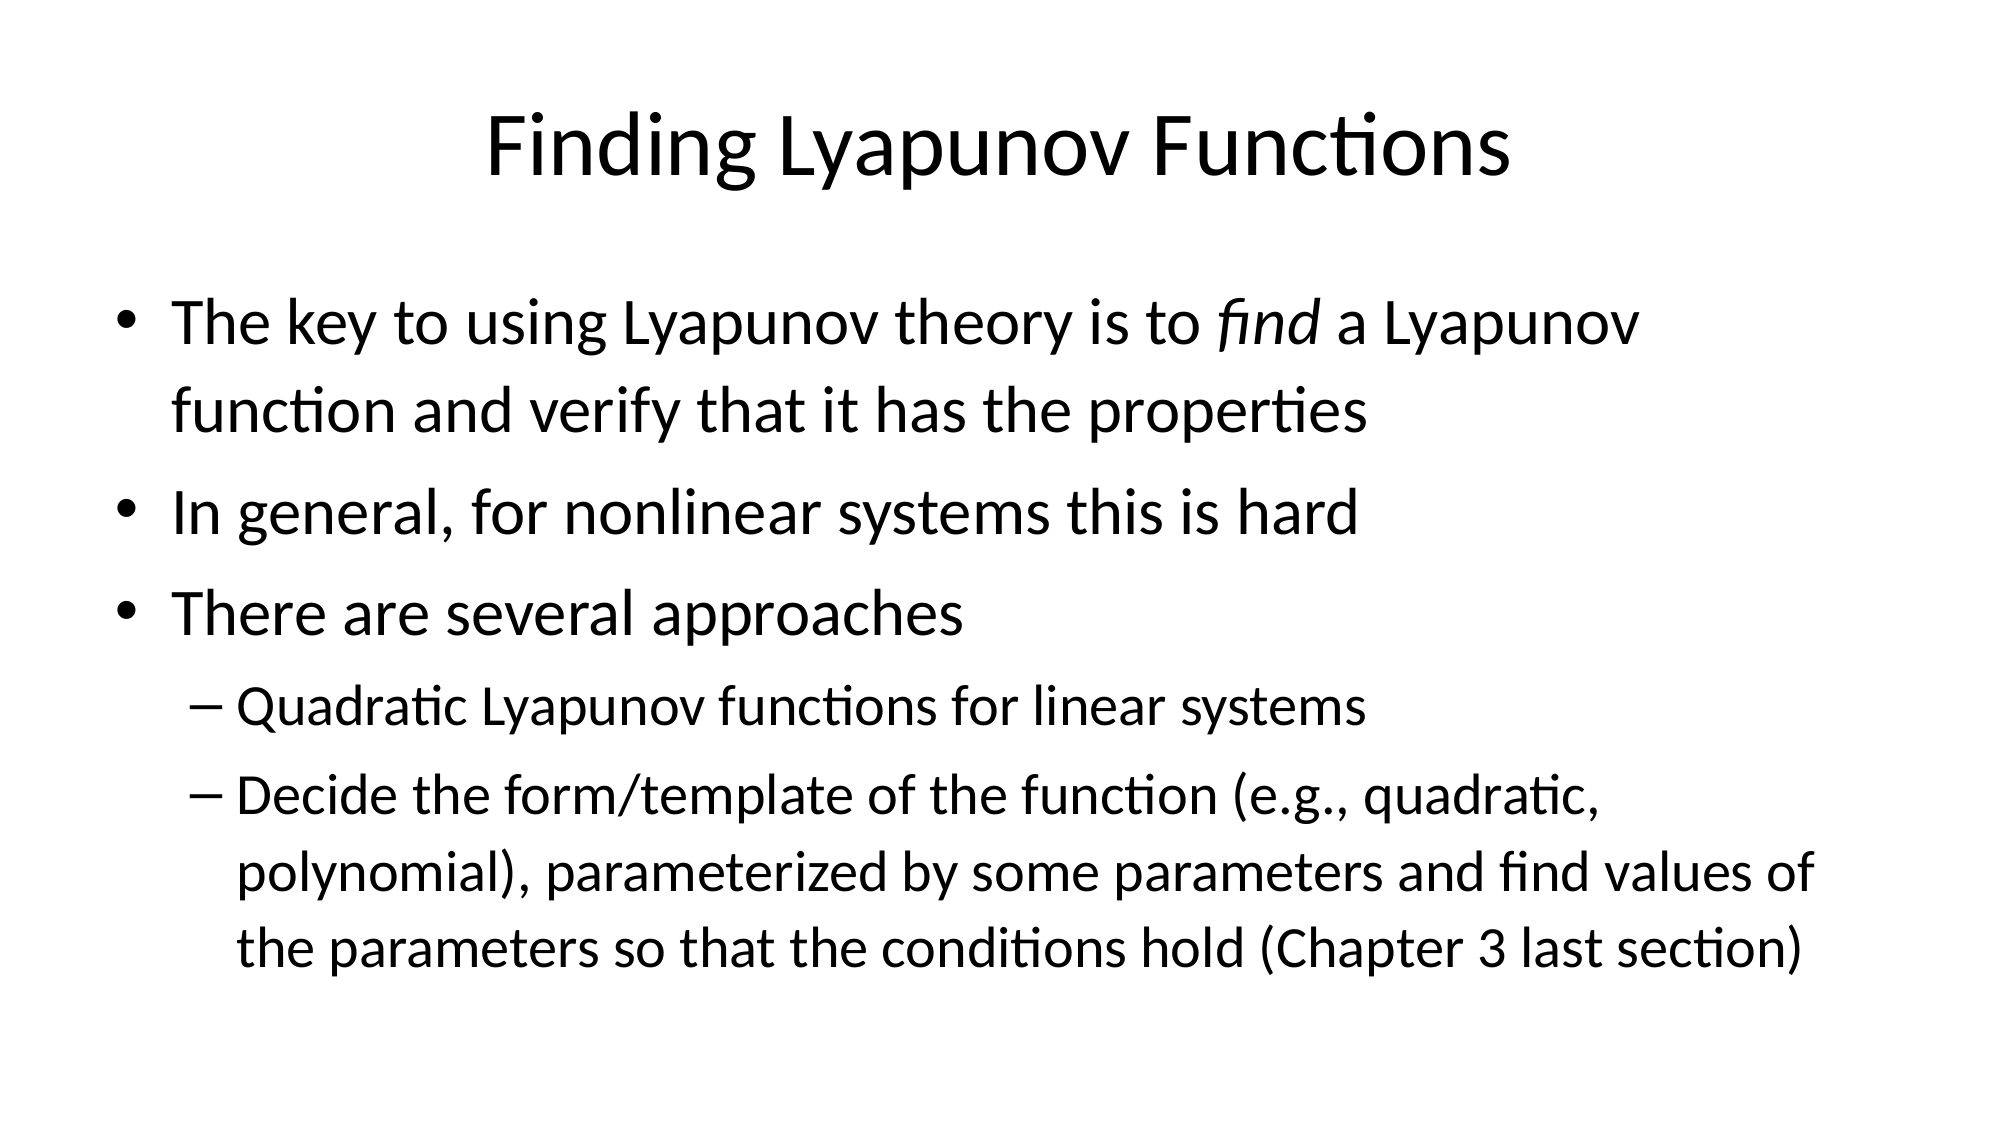

# Finding Lyapunov Functions
The key to using Lyapunov theory is to find a Lyapunov function and verify that it has the properties
In general, for nonlinear systems this is hard
There are several approaches
Quadratic Lyapunov functions for linear systems
Decide the form/template of the function (e.g., quadratic, polynomial), parameterized by some parameters and find values of the parameters so that the conditions hold (Chapter 3 last section)